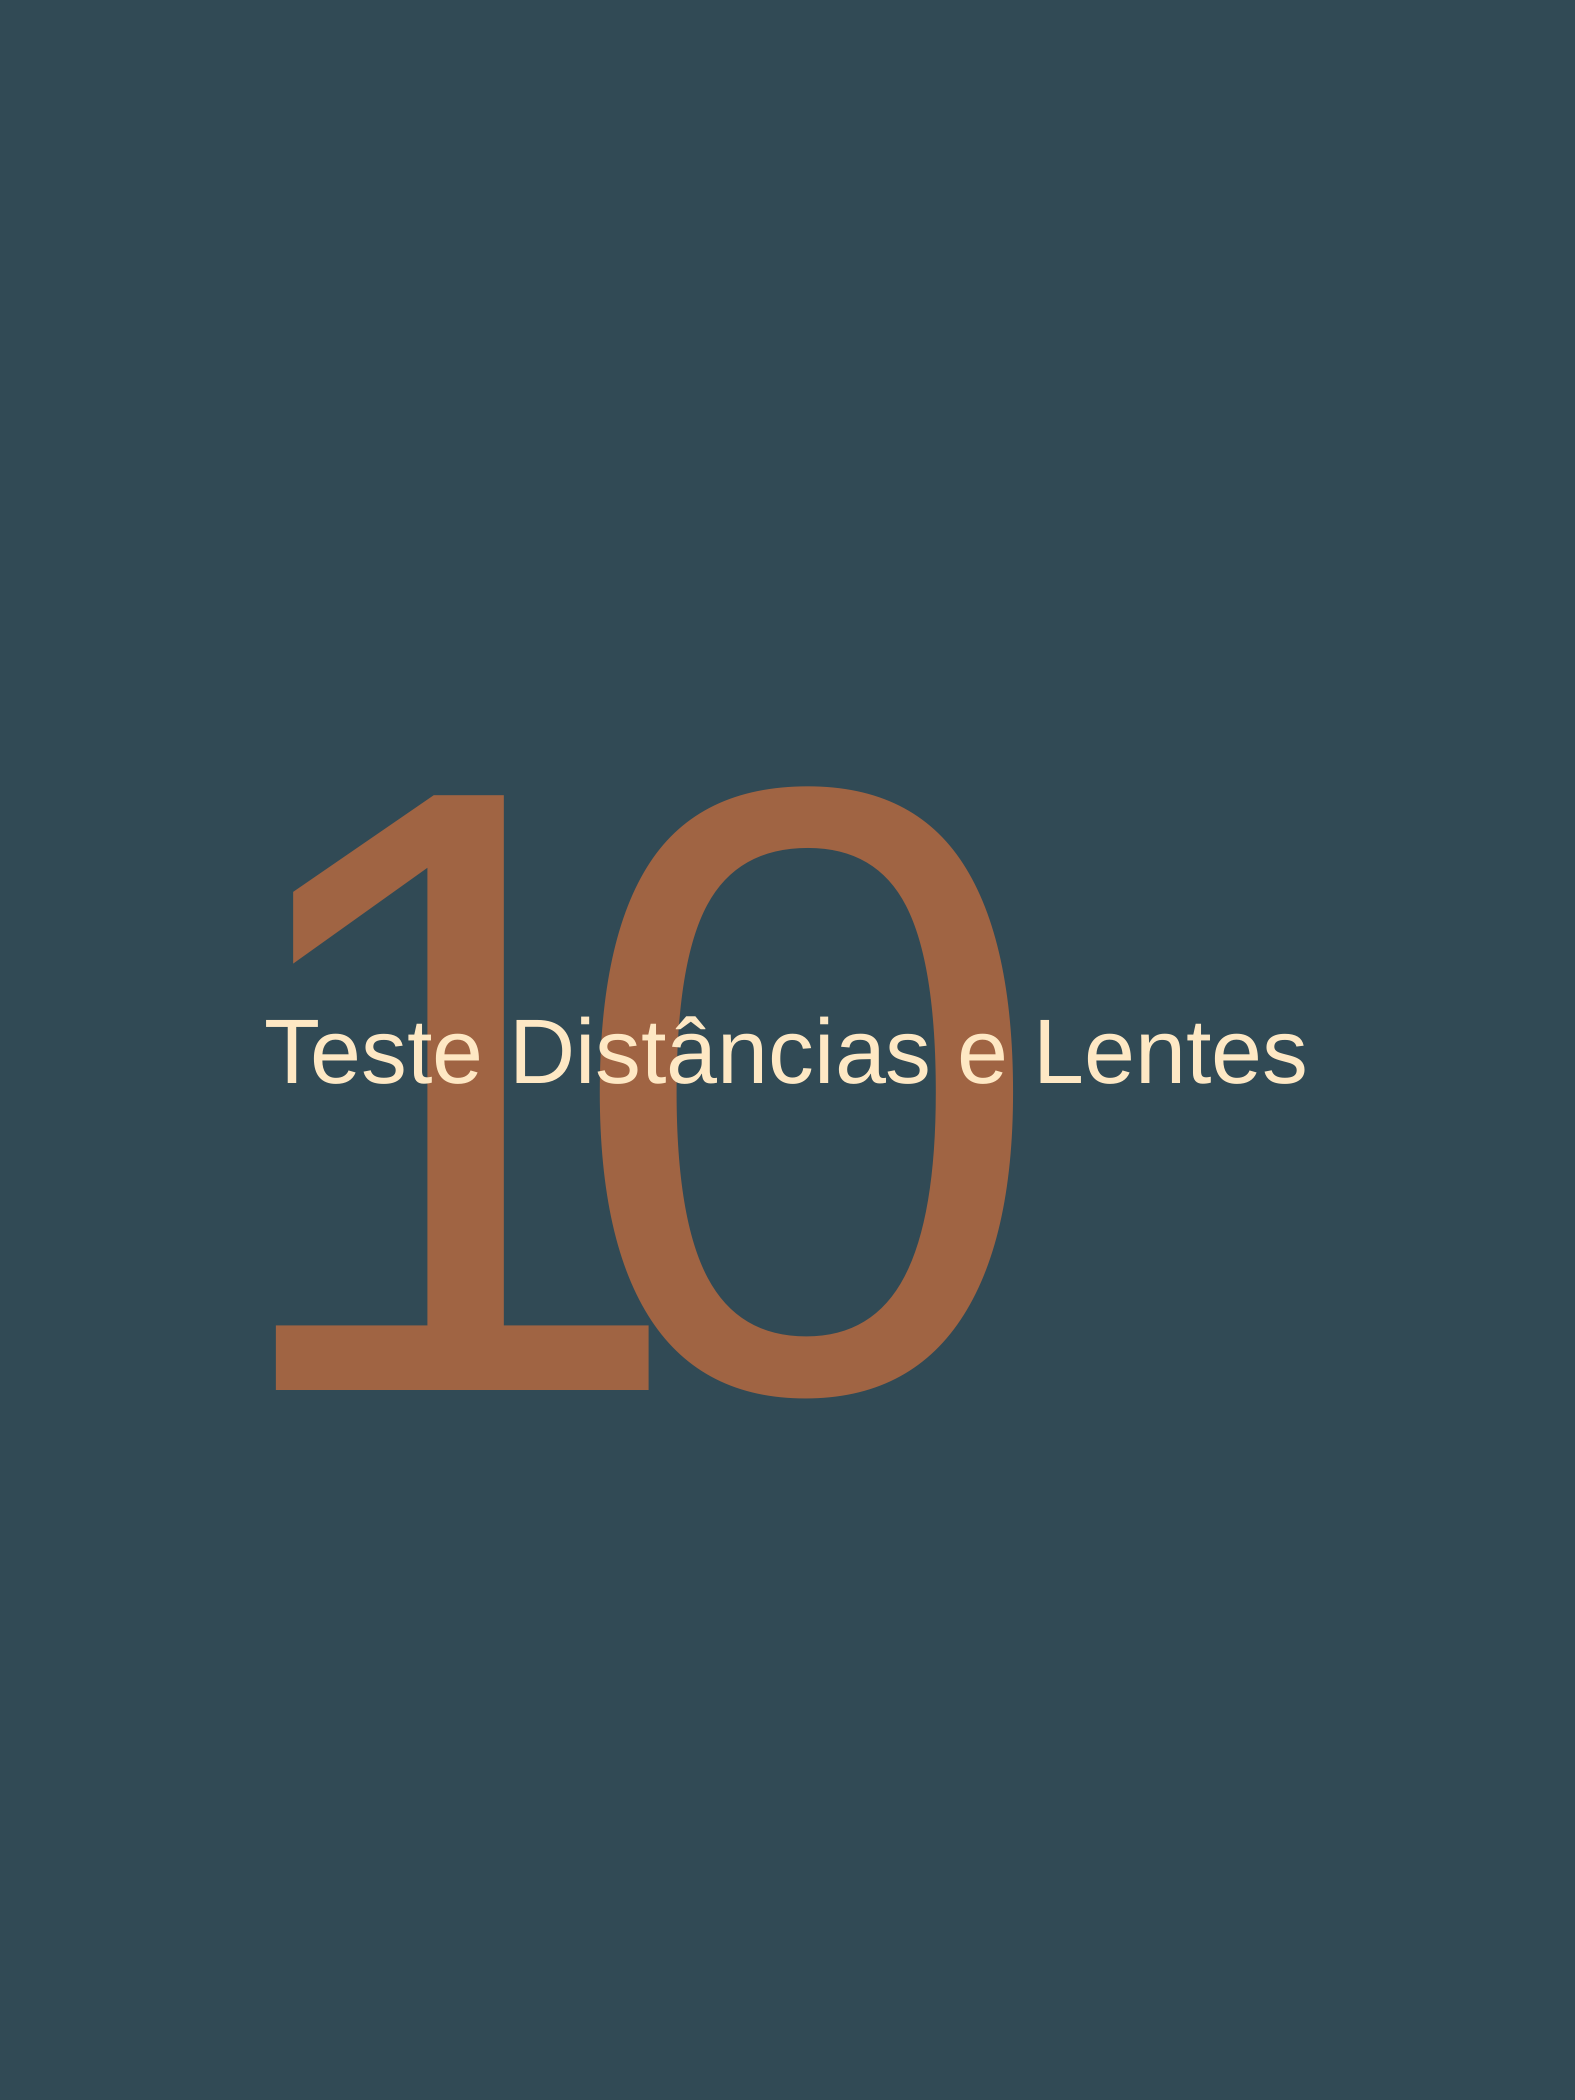

10
Teste Distâncias e Lentes
Essência Capturada - Expressão em Cada Clique
21